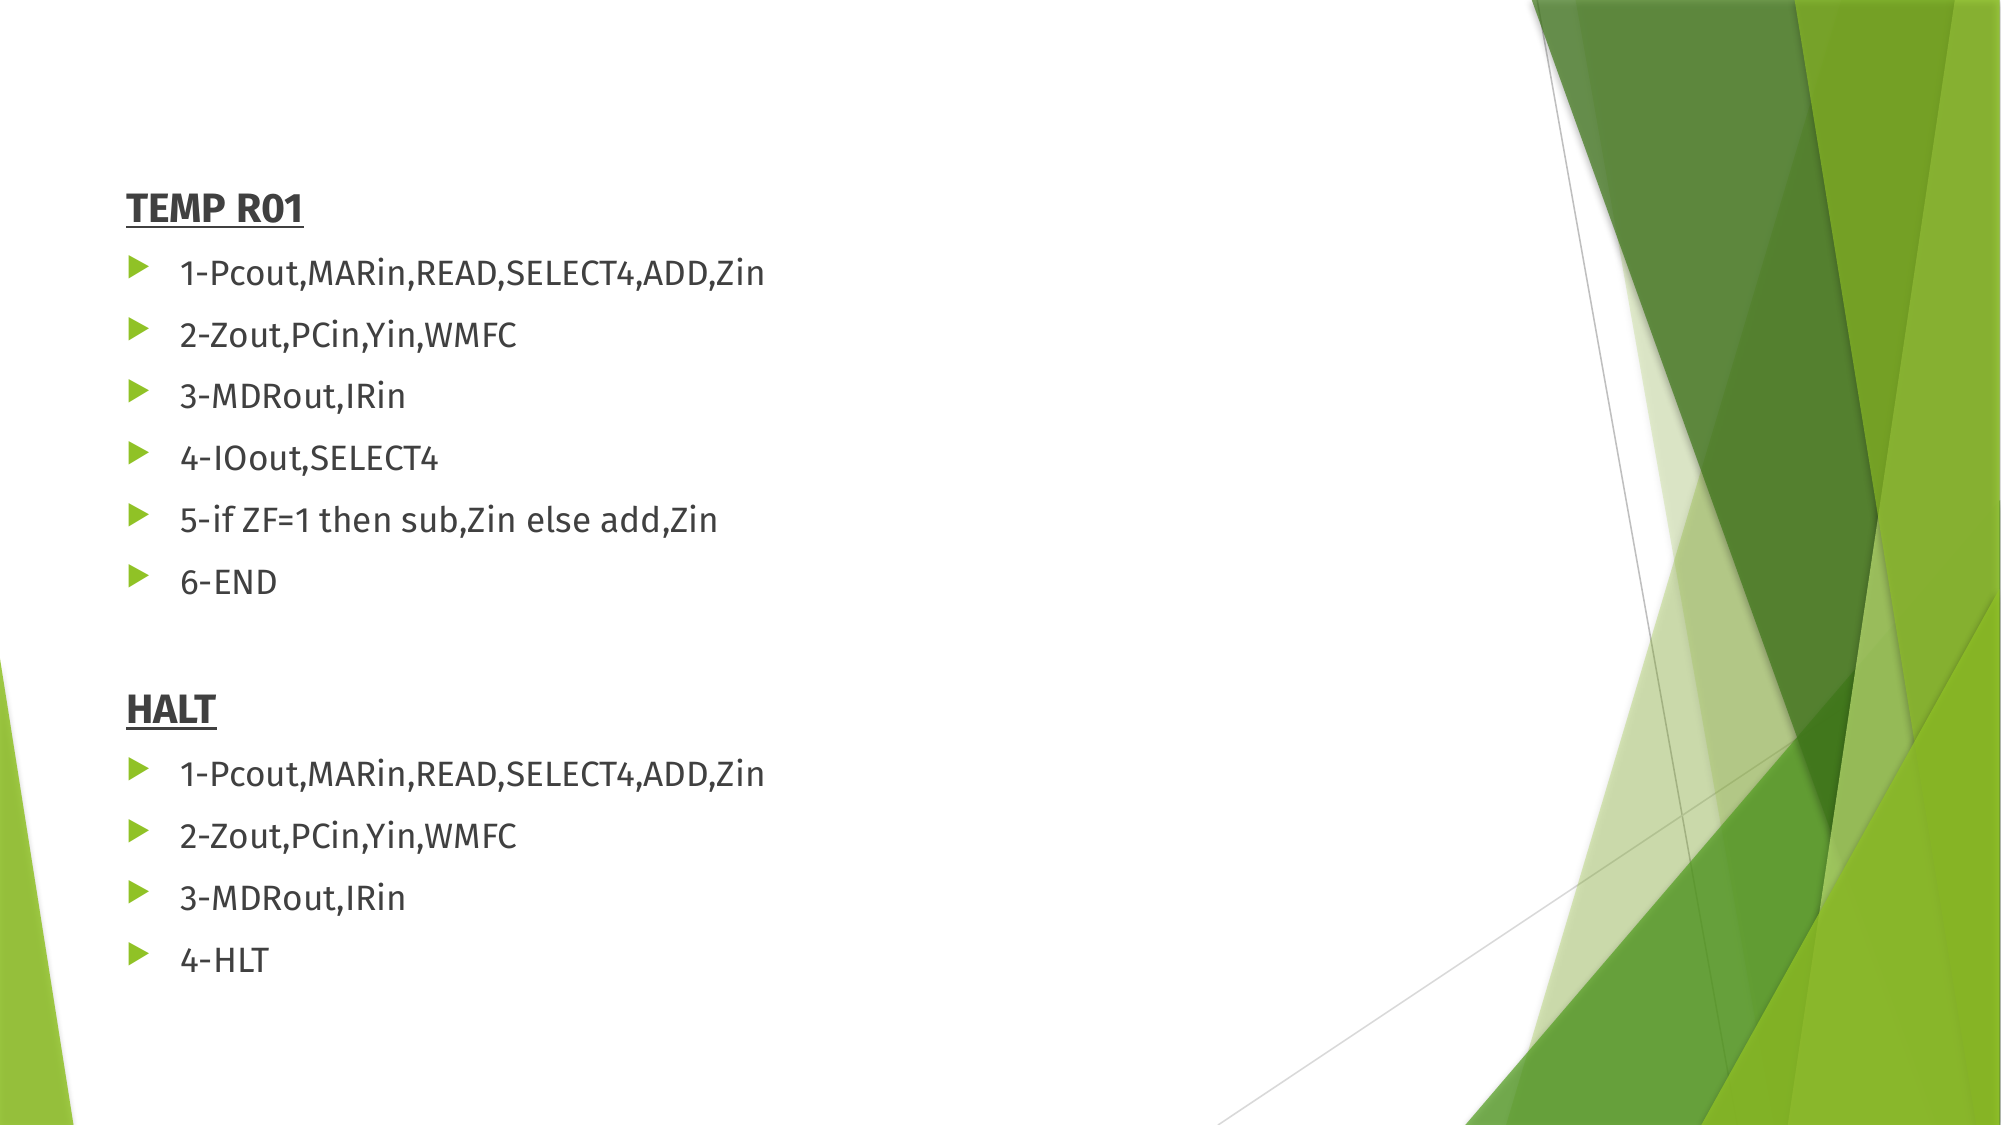

TEMP R01
1-Pcout,MARin,READ,SELECT4,ADD,Zin
2-Zout,PCin,Yin,WMFC
3-MDRout,IRin
4-IOout,SELECT4
5-if ZF=1 then sub,Zin else add,Zin
6-END

HALT
1-Pcout,MARin,READ,SELECT4,ADD,Zin
2-Zout,PCin,Yin,WMFC
3-MDRout,IRin
4-HLT